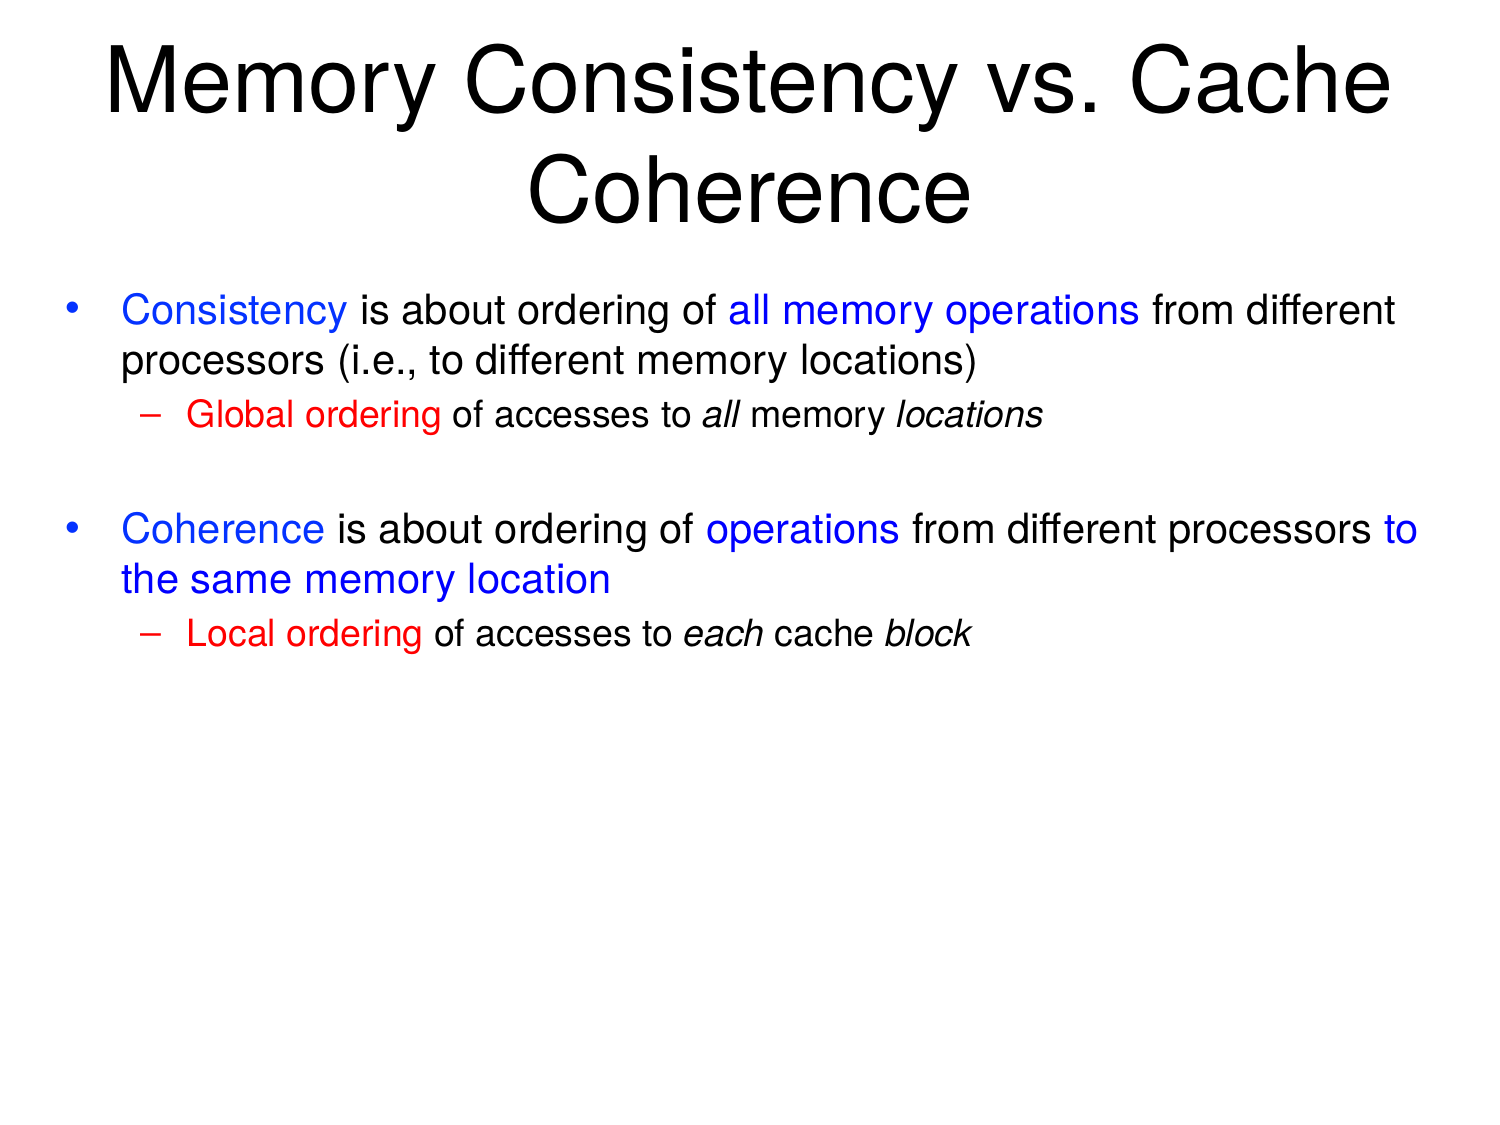

# Memory Consistency vs. Cache Coherence
Consistency is about ordering of all memory operations from different processors (i.e., to different memory locations)
Global ordering of accesses to all memory locations

Coherence is about ordering of operations from different processors to the same memory location
Local ordering of accesses to each cache block